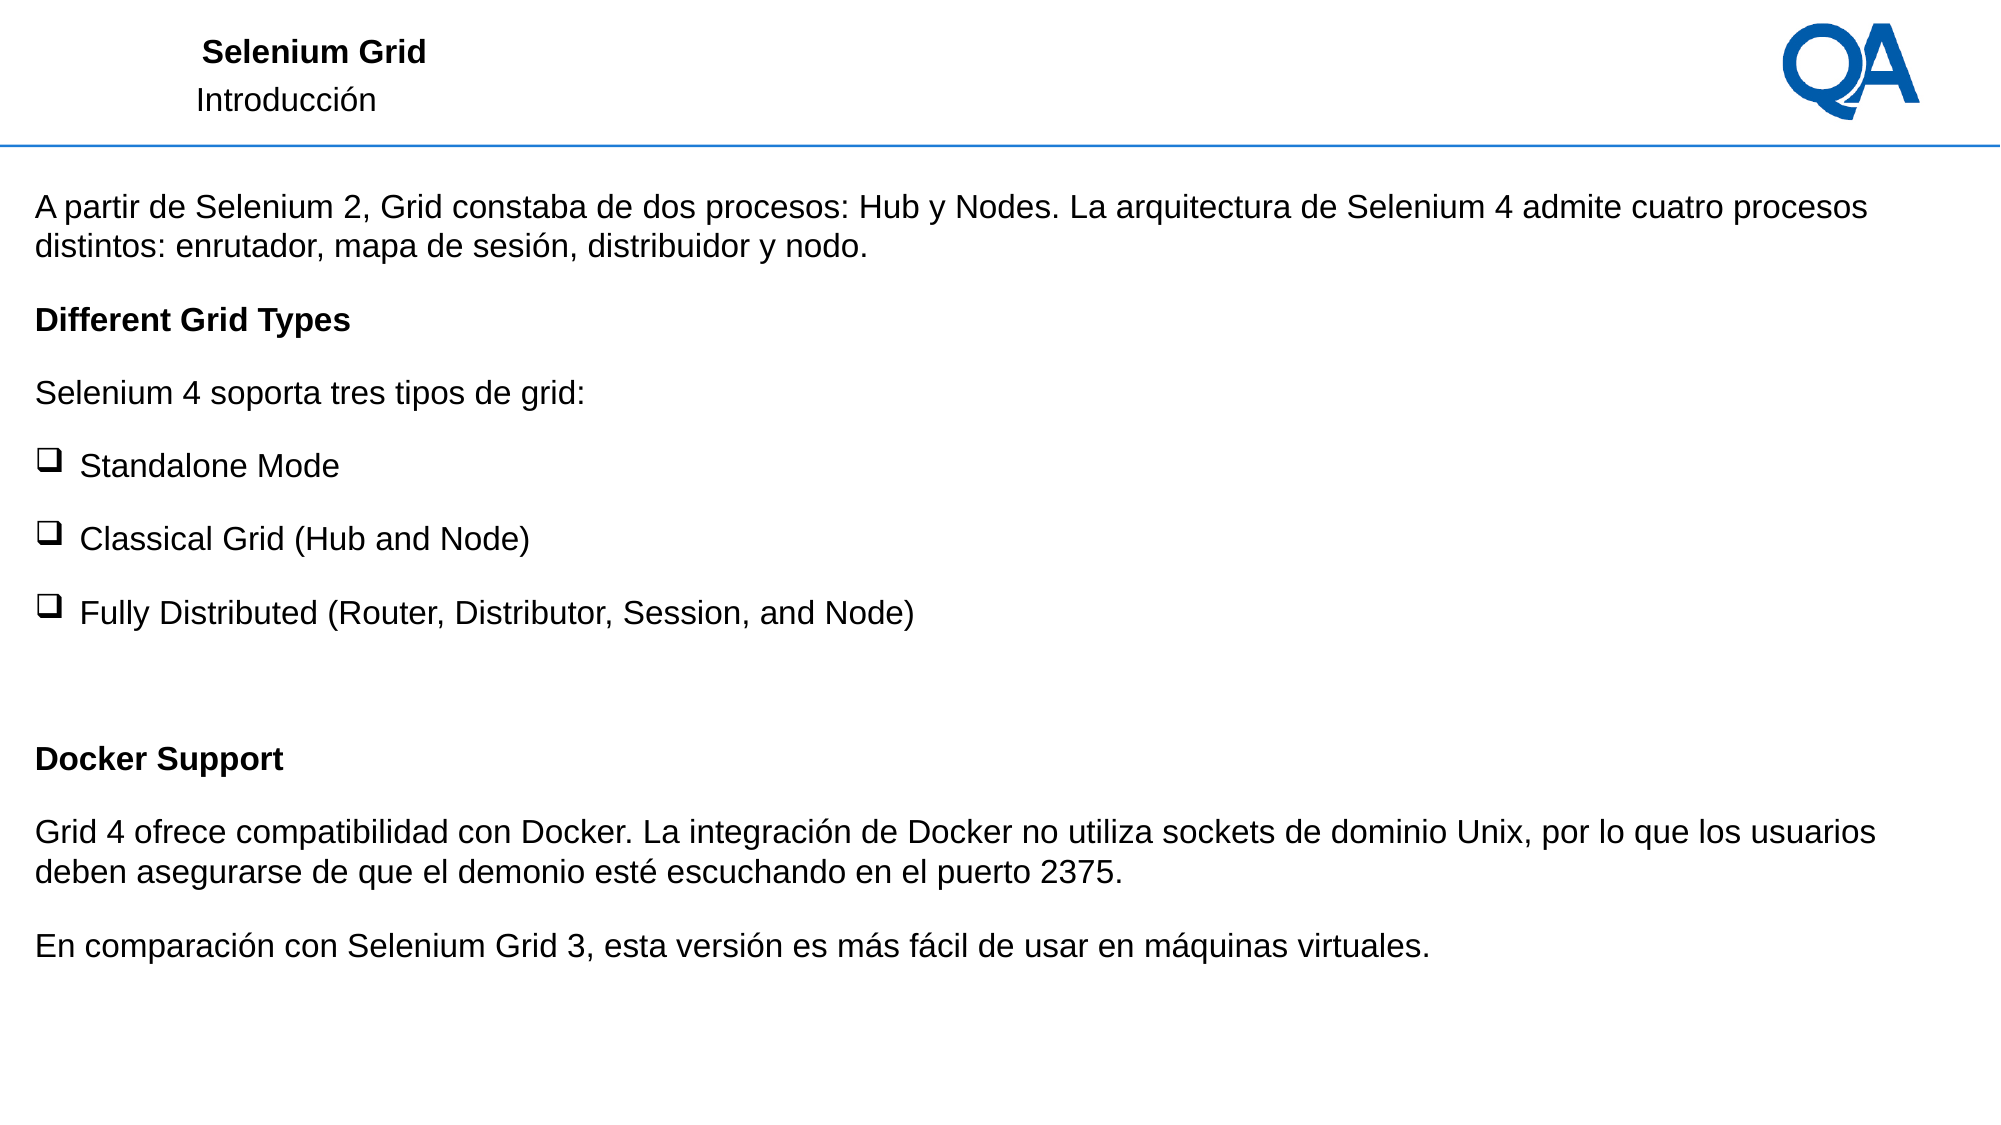

# Selenium Grid
Introducción
A partir de Selenium 2, Grid constaba de dos procesos: Hub y Nodes. La arquitectura de Selenium 4 admite cuatro procesos distintos: enrutador, mapa de sesión, distribuidor y nodo.
Different Grid Types
Selenium 4 soporta tres tipos de grid:
Standalone Mode
Classical Grid (Hub and Node)
Fully Distributed (Router, Distributor, Session, and Node)

Docker Support
Grid 4 ofrece compatibilidad con Docker. La integración de Docker no utiliza sockets de dominio Unix, por lo que los usuarios deben asegurarse de que el demonio esté escuchando en el puerto 2375.
En comparación con Selenium Grid 3, esta versión es más fácil de usar en máquinas virtuales.